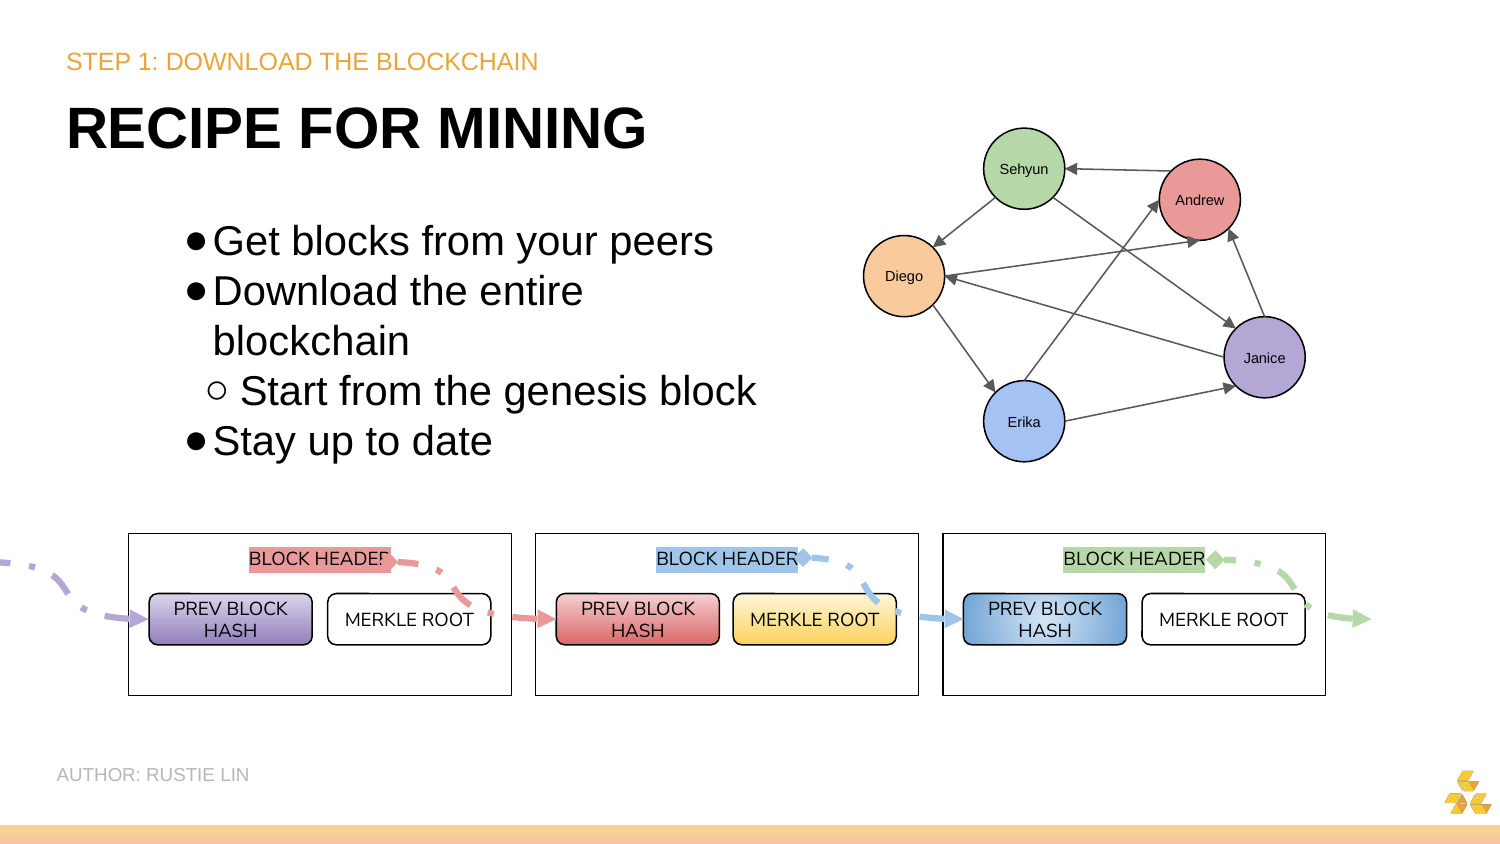

# STEP 1: DOWNLOAD THE BLOCKCHAIN
RECIPE FOR MINING
Sehyun
Andrew
Get blocks from your peers
Download the entire blockchain
Start from the genesis block
Stay up to date
Diego
Janice
Erika

BLOCK HEADER

BLOCK HEADER

BLOCK HEADER

MERKLE ROOT
MERKLE ROOT
MERKLE ROOT
PREV BLOCK HASH
PREV BLOCK HASH
PREV BLOCK HASH

AUTHOR: RUSTIE LIN